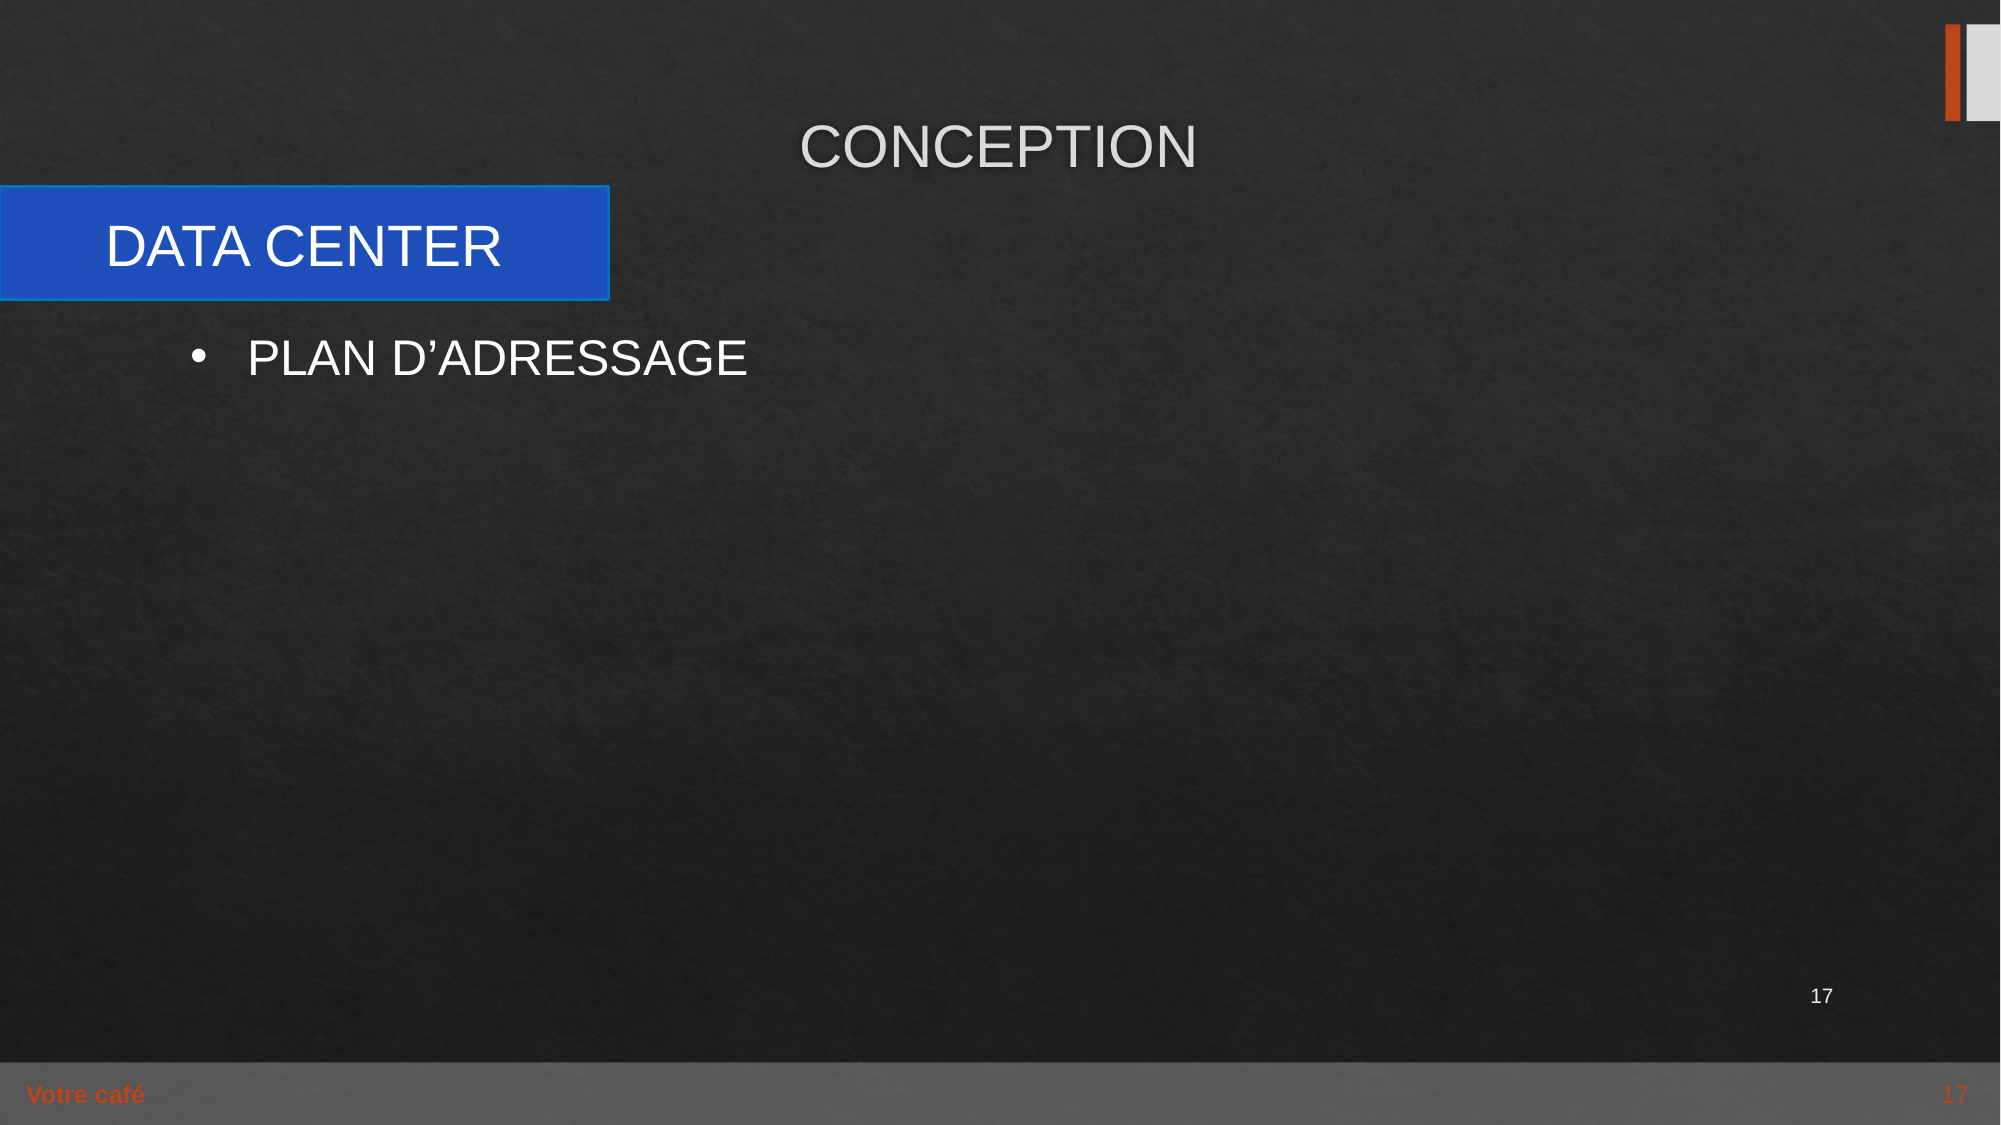

# CONCEPTION
DATA CENTER
PLAN D’ADRESSAGE

17